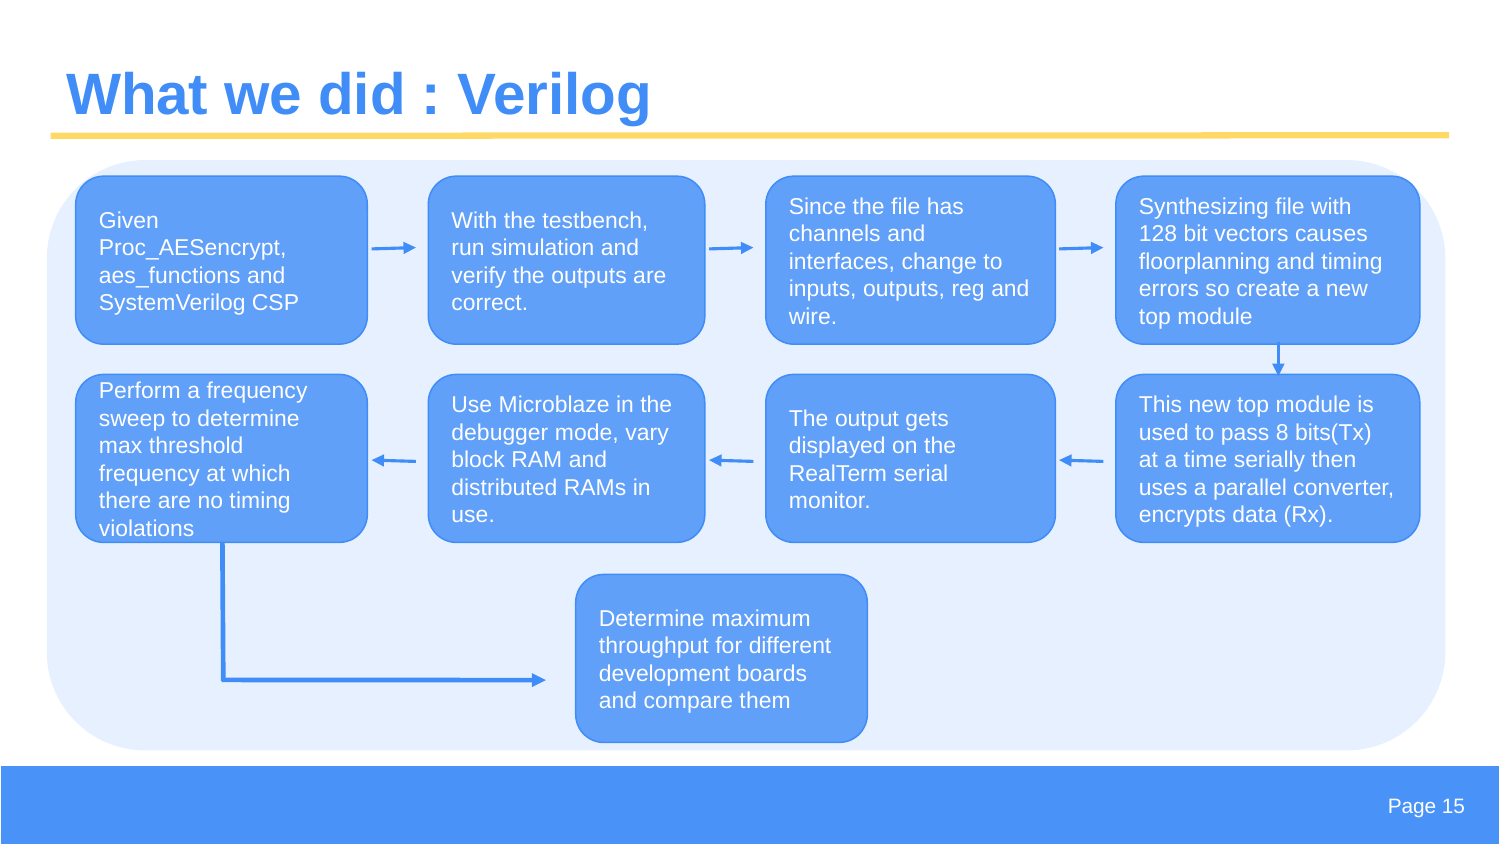

# What we did : Verilog

Given Proc_AESencrypt,
aes_functions and SystemVerilog CSP
With the testbench, run simulation and verify the outputs are correct.
Since the file has channels and interfaces, change to inputs, outputs, reg and wire.
Synthesizing file with 128 bit vectors causes floorplanning and timing errors so create a new top module
Perform a frequency sweep to determine max threshold frequency at which there are no timing violations
Use Microblaze in the debugger mode, vary block RAM and distributed RAMs in use.
The output gets displayed on the RealTerm serial monitor.
This new top module is used to pass 8 bits(Tx) at a time serially then uses a parallel converter, encrypts data (Rx).
Determine maximum throughput for different development boards and compare them

Page 15